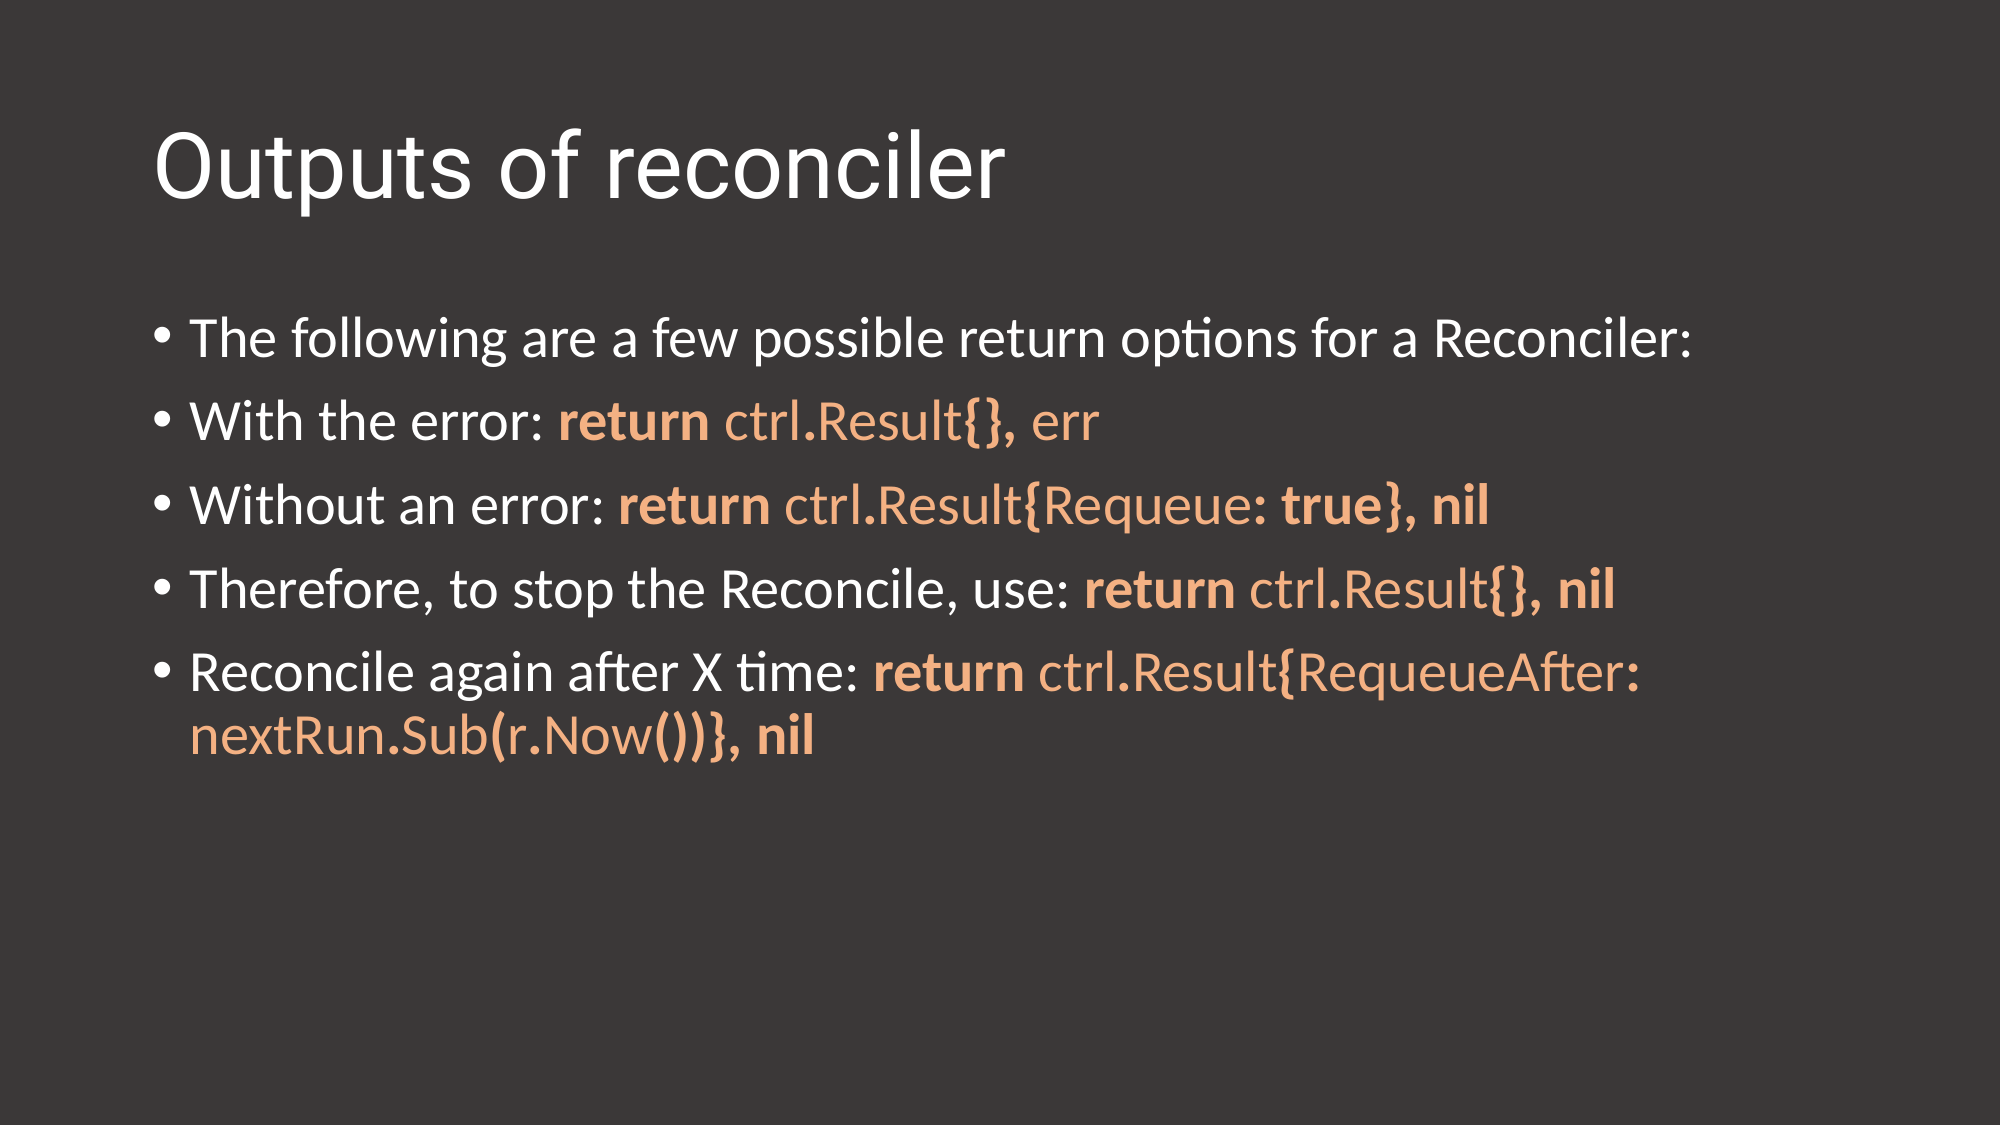

# Outputs of reconciler
The following are a few possible return options for a Reconciler:
With the error: return ctrl.Result{}, err
Without an error: return ctrl.Result{Requeue: true}, nil
Therefore, to stop the Reconcile, use: return ctrl.Result{}, nil
Reconcile again after X time: return ctrl.Result{RequeueAfter: nextRun.Sub(r.Now())}, nil